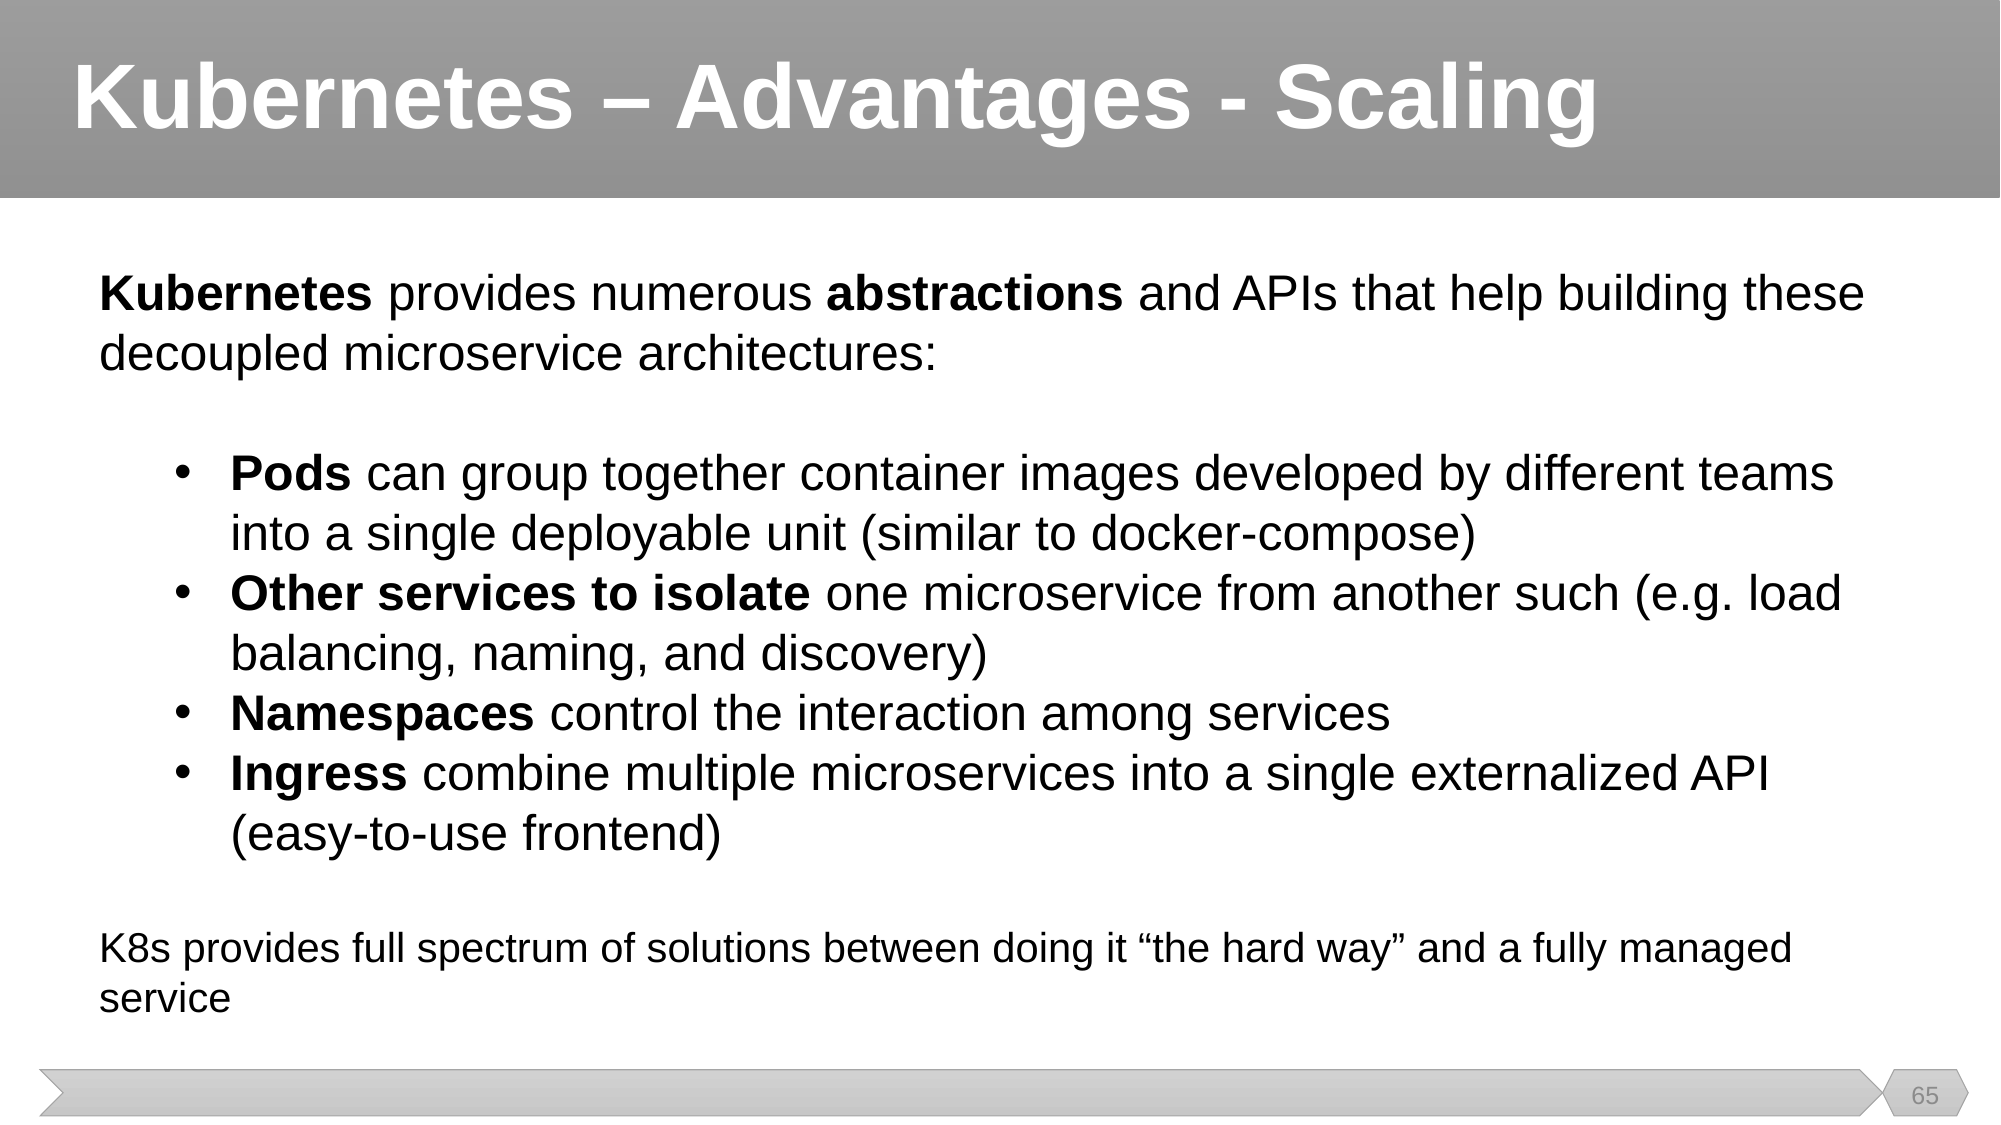

# Kubernetes – Advantages - Scaling
Kubernetes provides numerous abstractions and APIs that help building these decoupled microservice architectures:

Pods can group together container images developed by different teams into a single deployable unit (similar to docker-compose)
Other services to isolate one microservice from another such (e.g. load balancing, naming, and discovery)
Namespaces control the interaction among services
Ingress combine multiple microservices into a single externalized API (easy-to-use frontend)

K8s provides full spectrum of solutions between doing it “the hard way” and a fully managed service
65